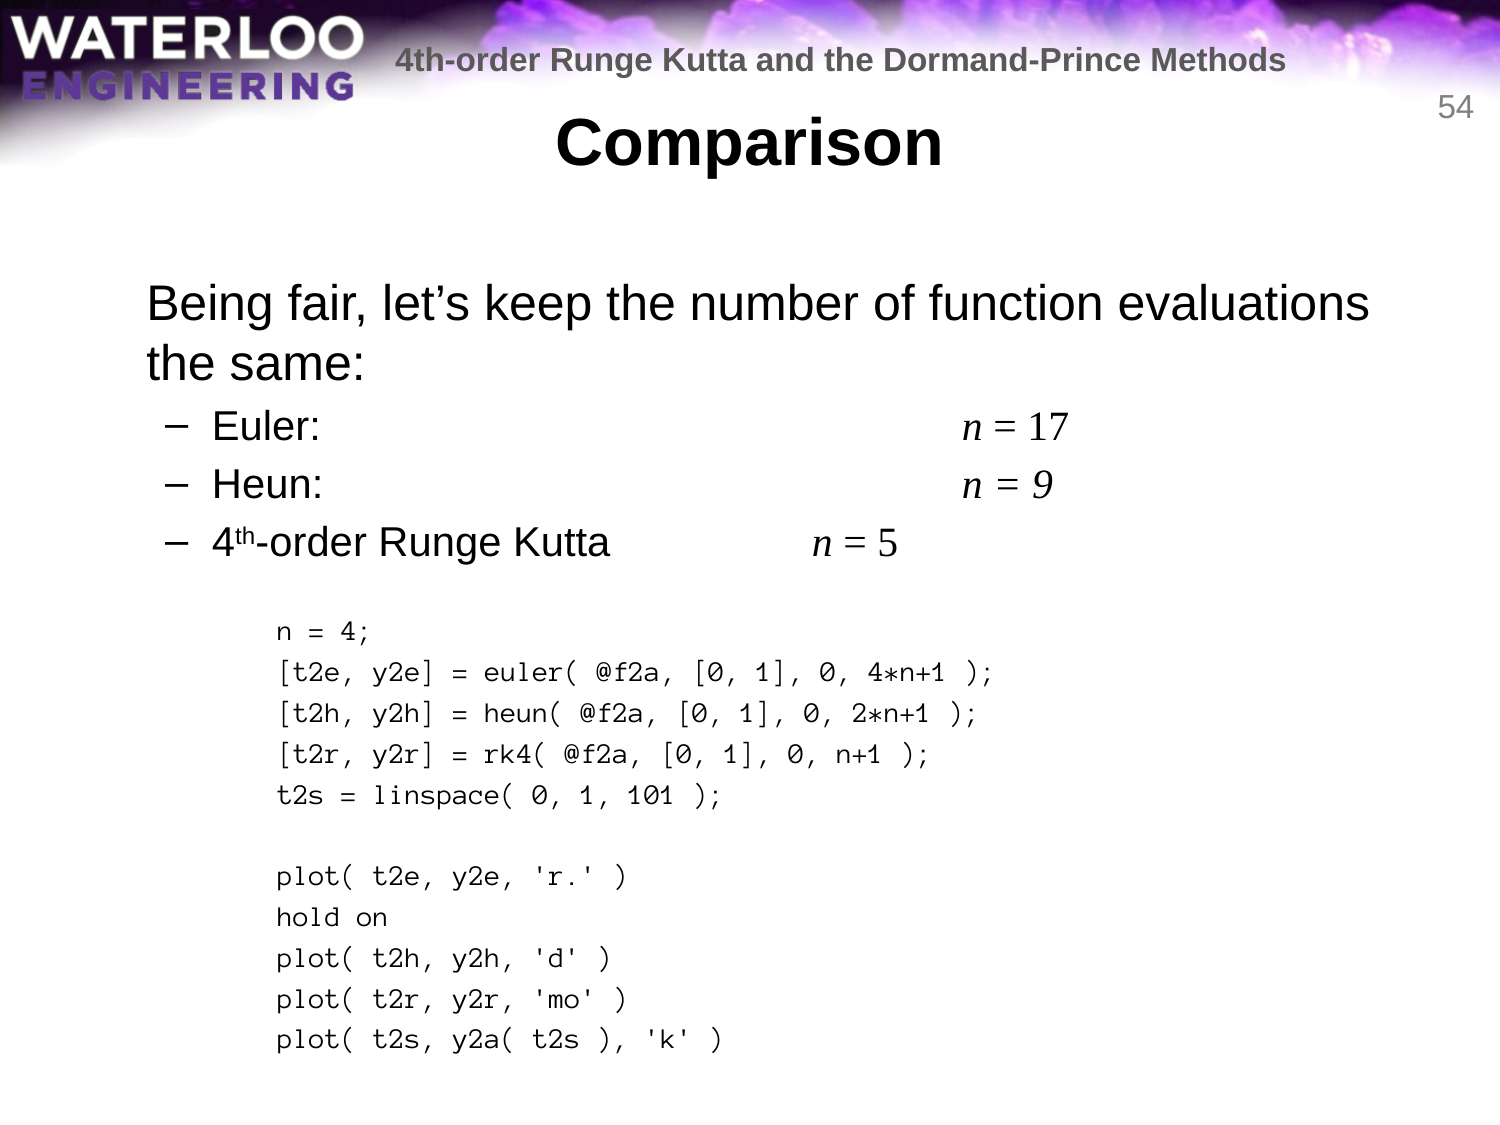

4th-order Runge Kutta and the Dormand-Prince Methods
# Comparison
54
	Being fair, let’s keep the number of function evaluations the same:
Euler:					n = 17
Heun:					n = 9
4th-order Runge Kutta		n = 5

	n = 4;
	[t2e, y2e] = euler( @f2a, [0, 1], 0, 4*n+1 );
	[t2h, y2h] = heun( @f2a, [0, 1], 0, 2*n+1 );
	[t2r, y2r] = rk4( @f2a, [0, 1], 0, n+1 );
	t2s = linspace( 0, 1, 101 );

	plot( t2e, y2e, 'r.' )
	hold on
	plot( t2h, y2h, 'd' )
	plot( t2r, y2r, 'mo' )
	plot( t2s, y2a( t2s ), 'k' )